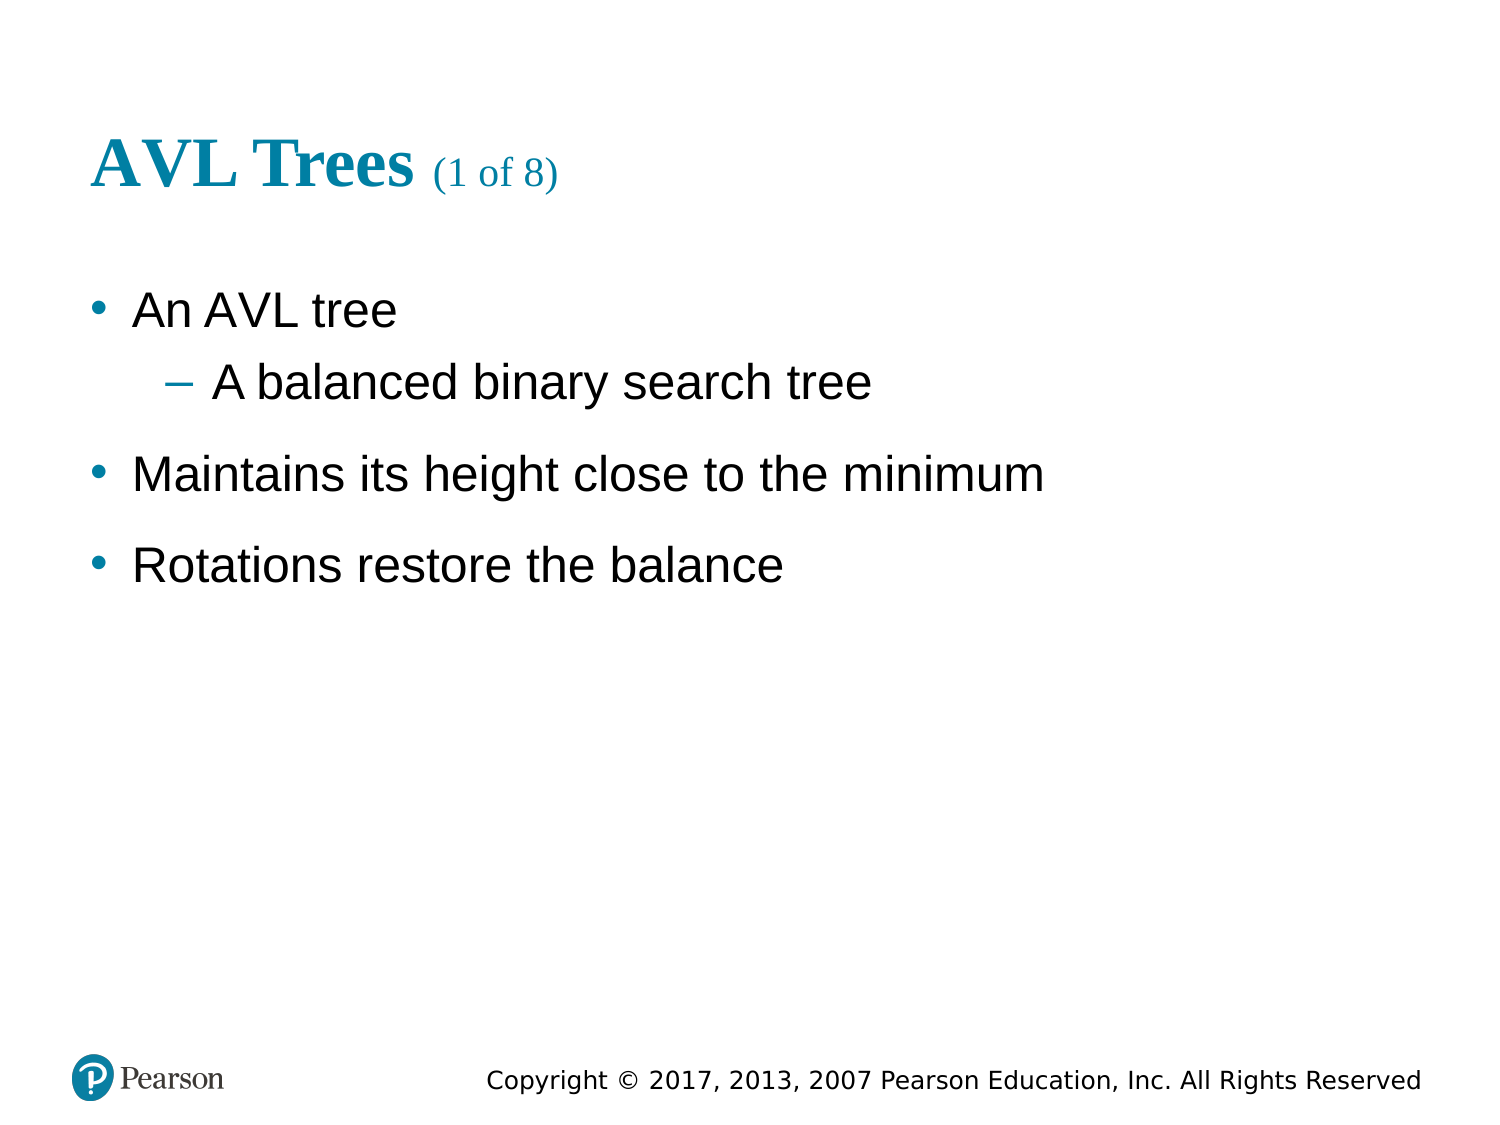

# A V L Trees (1 of 8)
An A V L tree
A balanced binary search tree
Maintains its height close to the minimum
Rotations restore the balance